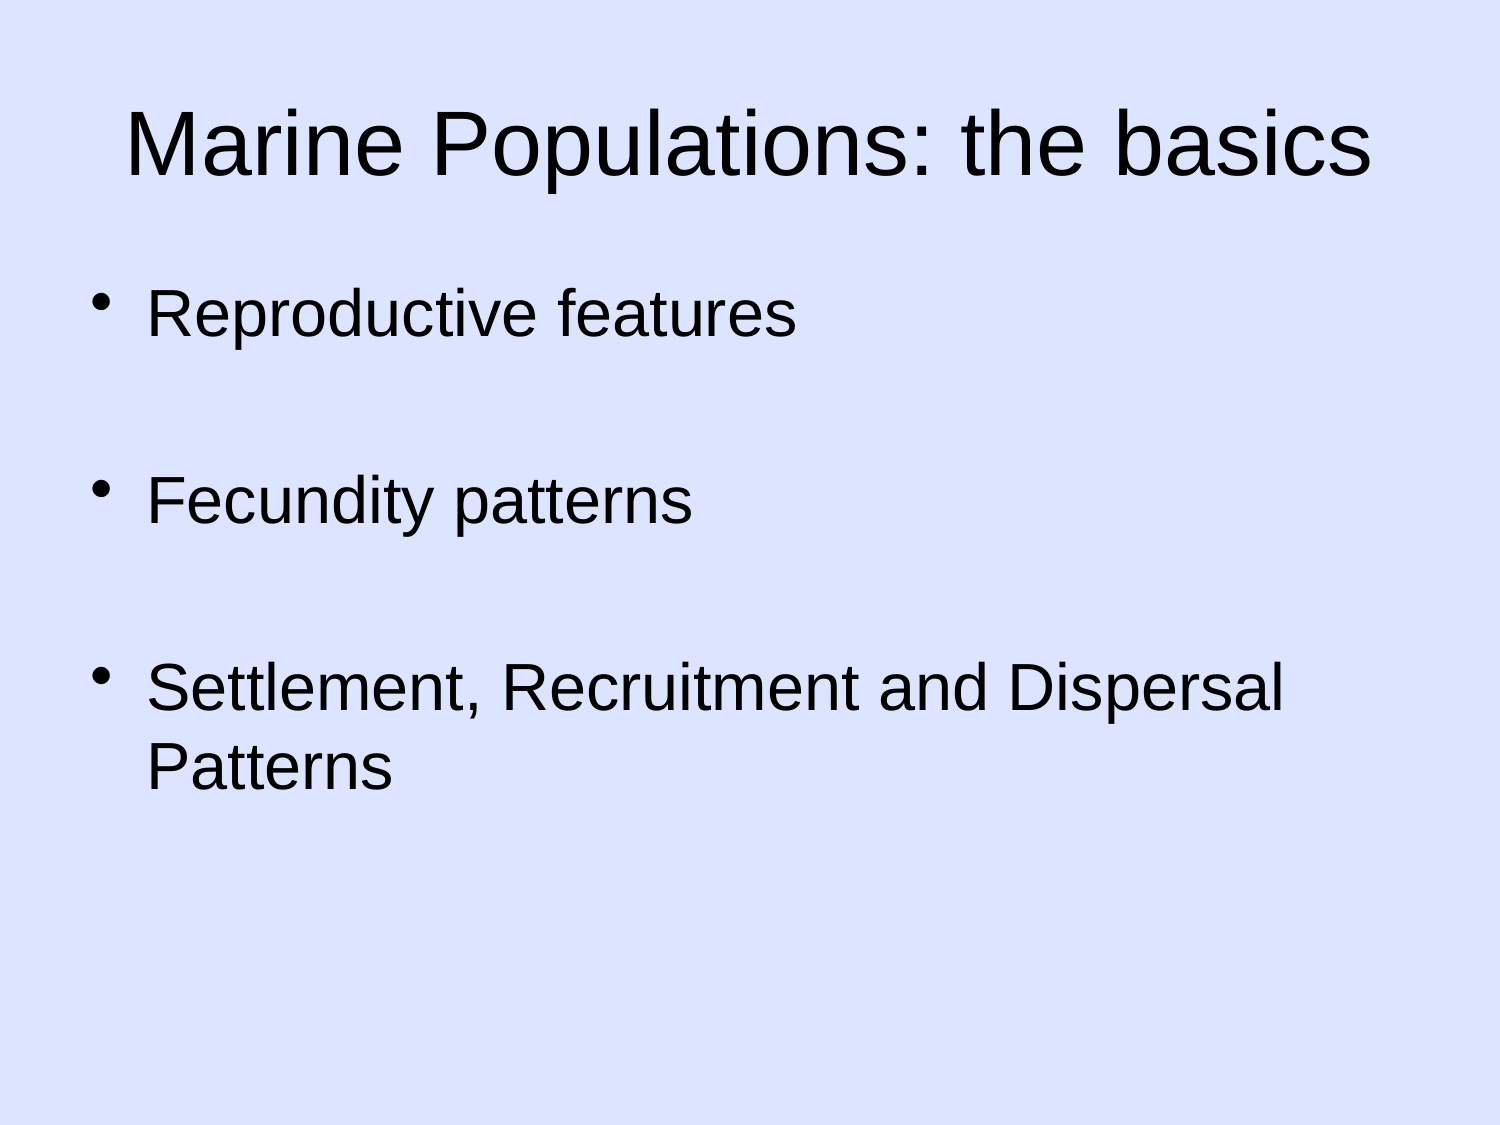

# Marine Populations: the basics
Reproductive features

Fecundity patterns

Settlement, Recruitment and Dispersal Patterns